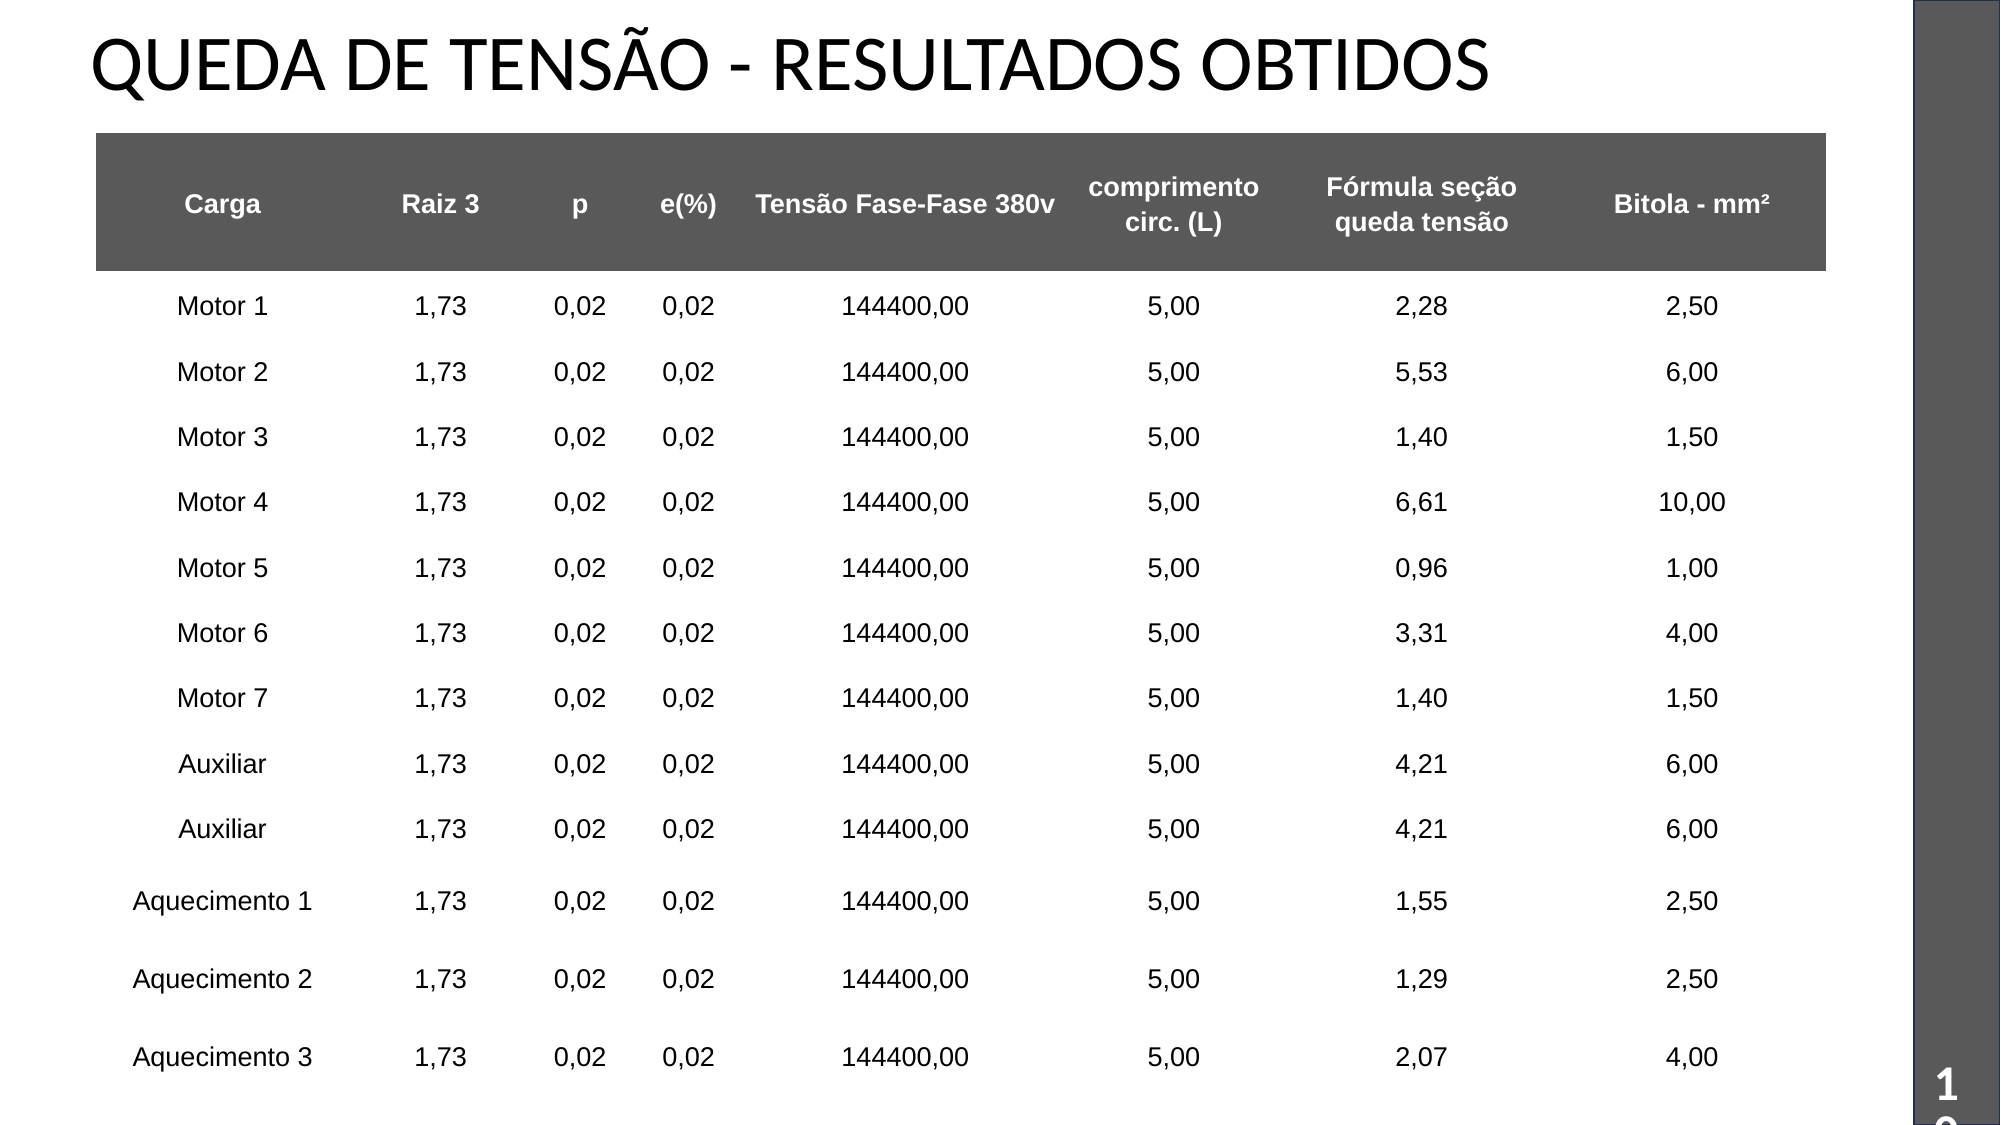

# QUEDA DE TENSÃO - RESULTADOS OBTIDOS
| Carga | Raiz 3 | p | e(%) | Tensão Fase-Fase 380v | comprimento circ. (L) | Fórmula seção queda tensão | Bitola - mm² |
| --- | --- | --- | --- | --- | --- | --- | --- |
| Motor 1 | 1,73 | 0,02 | 0,02 | 144400,00 | 5,00 | 2,28 | 2,50 |
| Motor 2 | 1,73 | 0,02 | 0,02 | 144400,00 | 5,00 | 5,53 | 6,00 |
| Motor 3 | 1,73 | 0,02 | 0,02 | 144400,00 | 5,00 | 1,40 | 1,50 |
| Motor 4 | 1,73 | 0,02 | 0,02 | 144400,00 | 5,00 | 6,61 | 10,00 |
| Motor 5 | 1,73 | 0,02 | 0,02 | 144400,00 | 5,00 | 0,96 | 1,00 |
| Motor 6 | 1,73 | 0,02 | 0,02 | 144400,00 | 5,00 | 3,31 | 4,00 |
| Motor 7 | 1,73 | 0,02 | 0,02 | 144400,00 | 5,00 | 1,40 | 1,50 |
| Auxiliar | 1,73 | 0,02 | 0,02 | 144400,00 | 5,00 | 4,21 | 6,00 |
| Auxiliar | 1,73 | 0,02 | 0,02 | 144400,00 | 5,00 | 4,21 | 6,00 |
| Aquecimento 1 | 1,73 | 0,02 | 0,02 | 144400,00 | 5,00 | 1,55 | 2,50 |
| Aquecimento 2 | 1,73 | 0,02 | 0,02 | 144400,00 | 5,00 | 1,29 | 2,50 |
| Aquecimento 3 | 1,73 | 0,02 | 0,02 | 144400,00 | 5,00 | 2,07 | 4,00 |
10